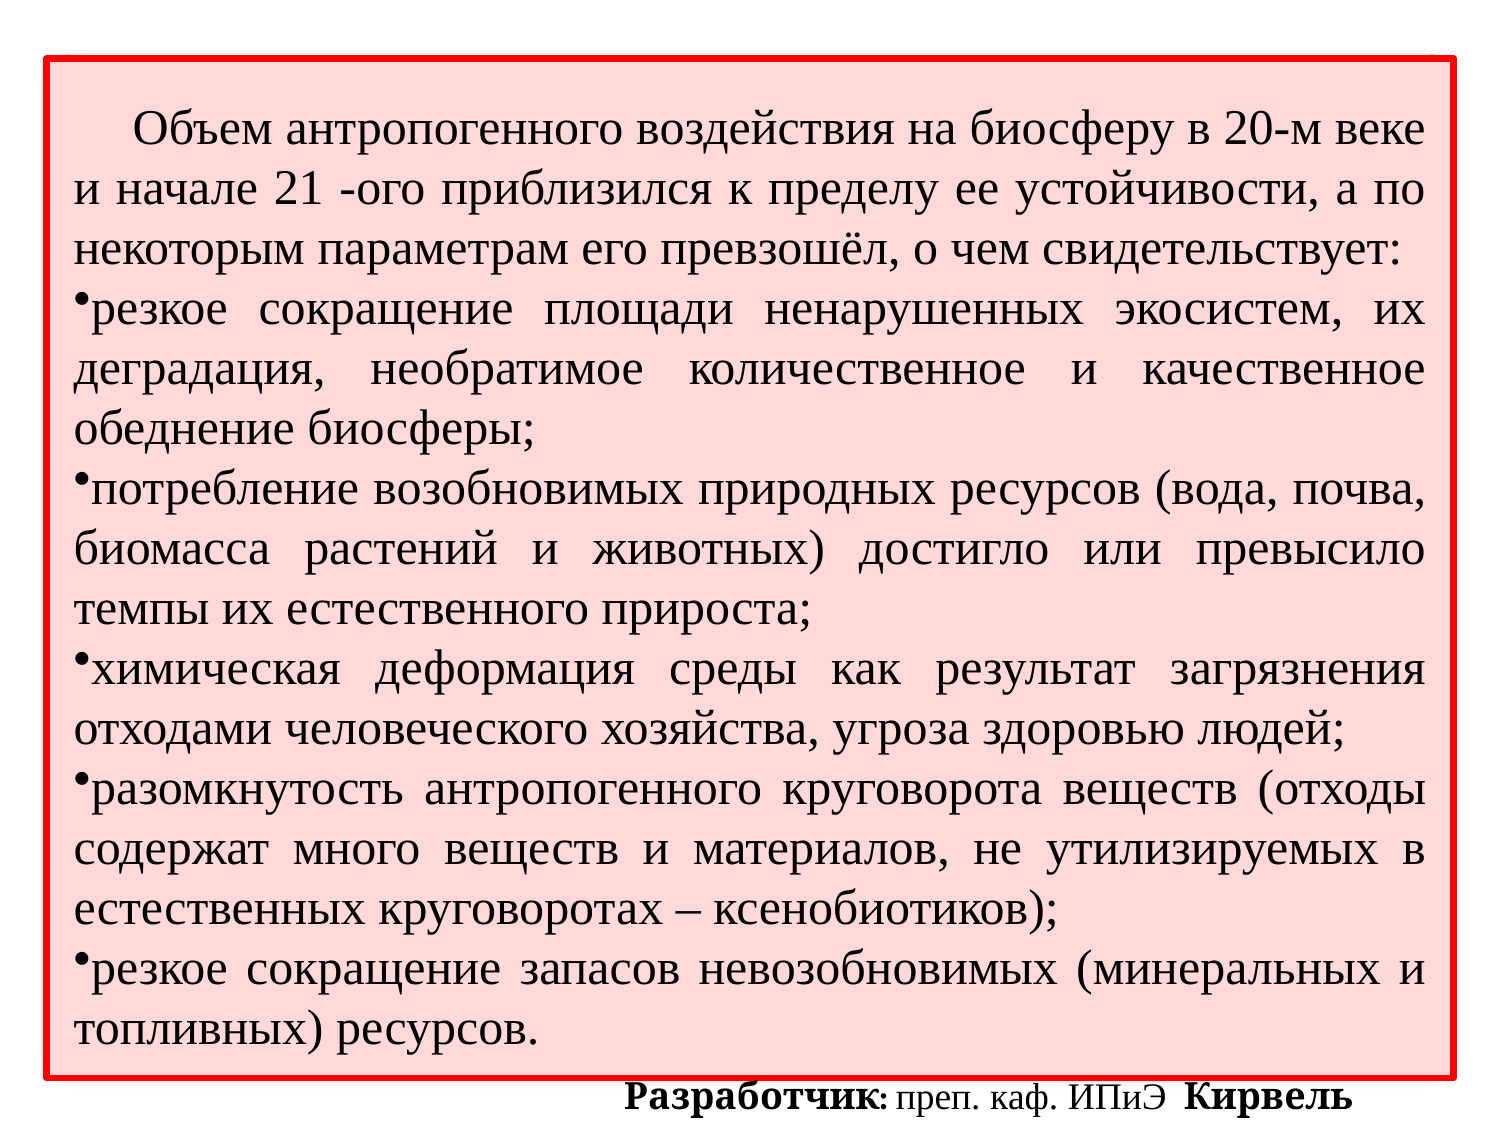

Объем антропогенного воздействия на биосферу в 20-м веке и начале 21 -ого приблизился к пределу ее устойчивости, а по некоторым параметрам его превзошёл, о чем свидетельствует:
резкое сокращение площади ненарушенных экосистем, их деградация, необратимое количественное и качественное обеднение биосферы;
потребление возобновимых природных ресурсов (вода, почва, биомасса растений и животных) достигло или превысило темпы их естественного прироста;
химическая деформация среды как результат загрязнения отходами человеческого хозяйства, угроза здоровью людей;
разомкнутость антропогенного круговорота веществ (отходы содержат много веществ и материалов, не утилизируемых в естественных круговоротах – ксенобиотиков);
резкое сокращение запасов невозобновимых (минеральных и топливных) ресурсов.
Разработчик: преп. каф. ИПиЭ  Кирвель П.И.